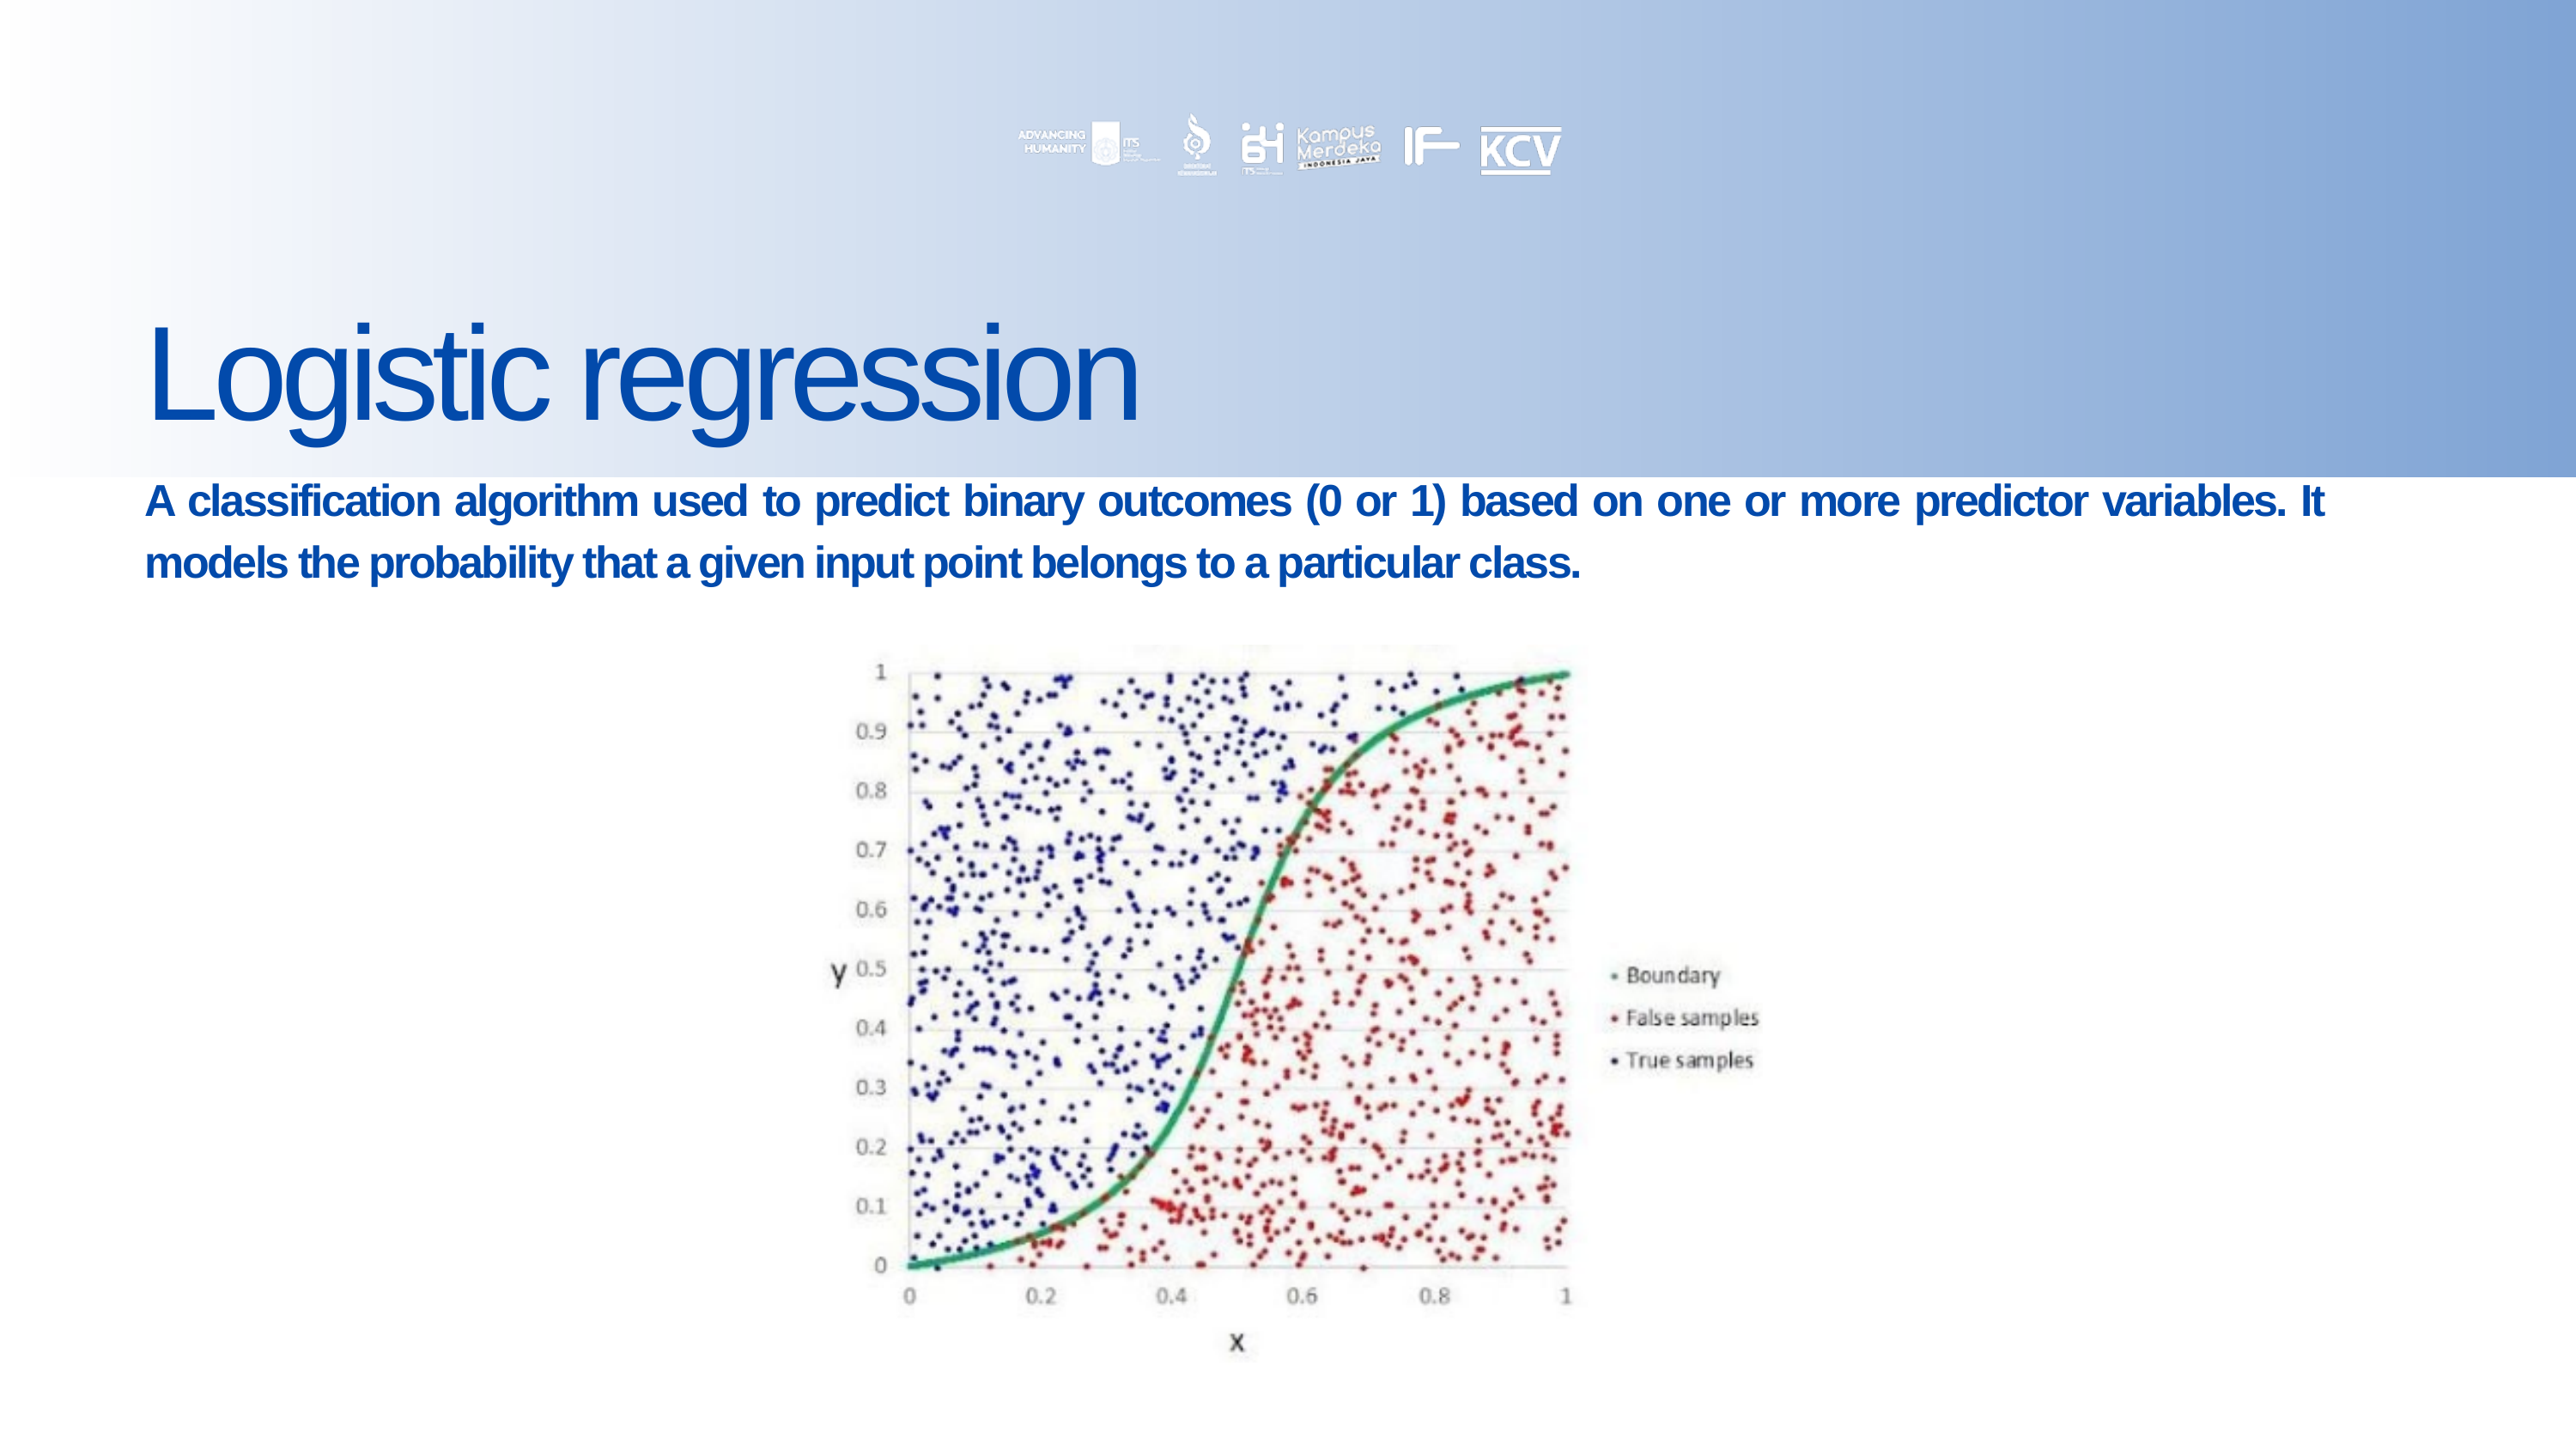

Logistic regression
A classification algorithm used to predict binary outcomes (0 or 1) based on one or more predictor variables. It models the probability that a given input point belongs to a particular class.